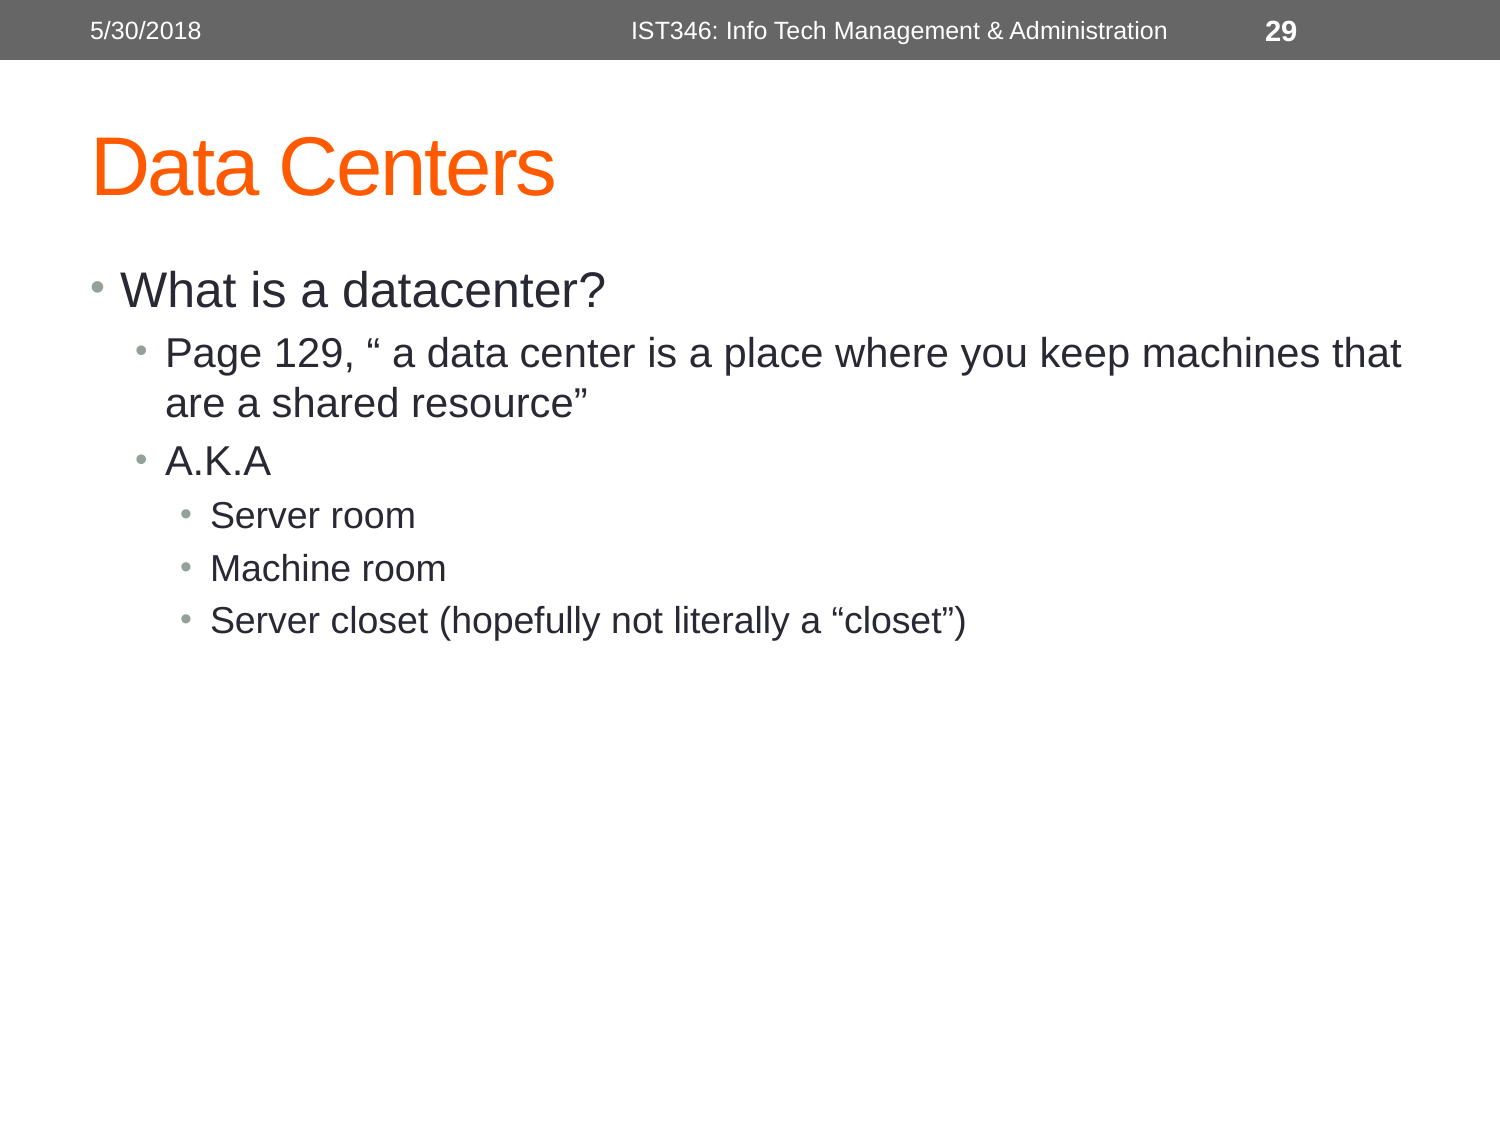

5/30/2018
IST346: Info Tech Management & Administration
29
# Data Centers
What is a datacenter?
Page 129, “ a data center is a place where you keep machines that are a shared resource”
A.K.A
Server room
Machine room
Server closet (hopefully not literally a “closet”)